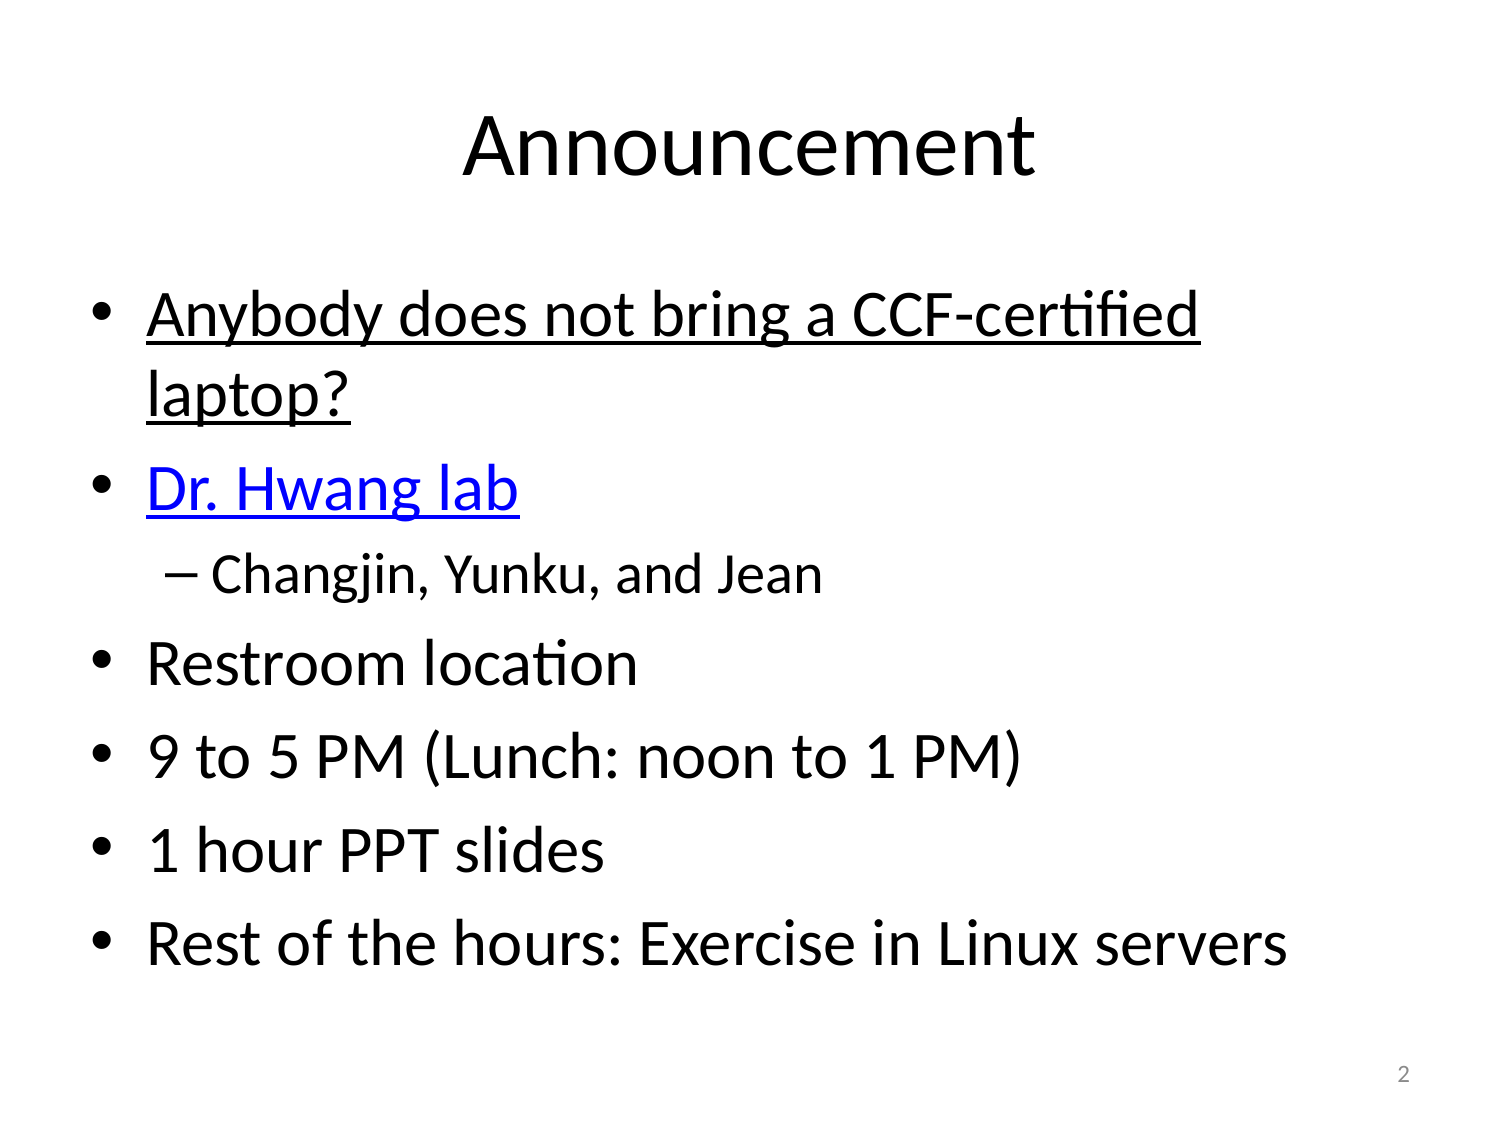

# Announcement
Anybody does not bring a CCF-certified laptop?
Dr. Hwang lab
Changjin, Yunku, and Jean
Restroom location
9 to 5 PM (Lunch: noon to 1 PM)
1 hour PPT slides
Rest of the hours: Exercise in Linux servers
2